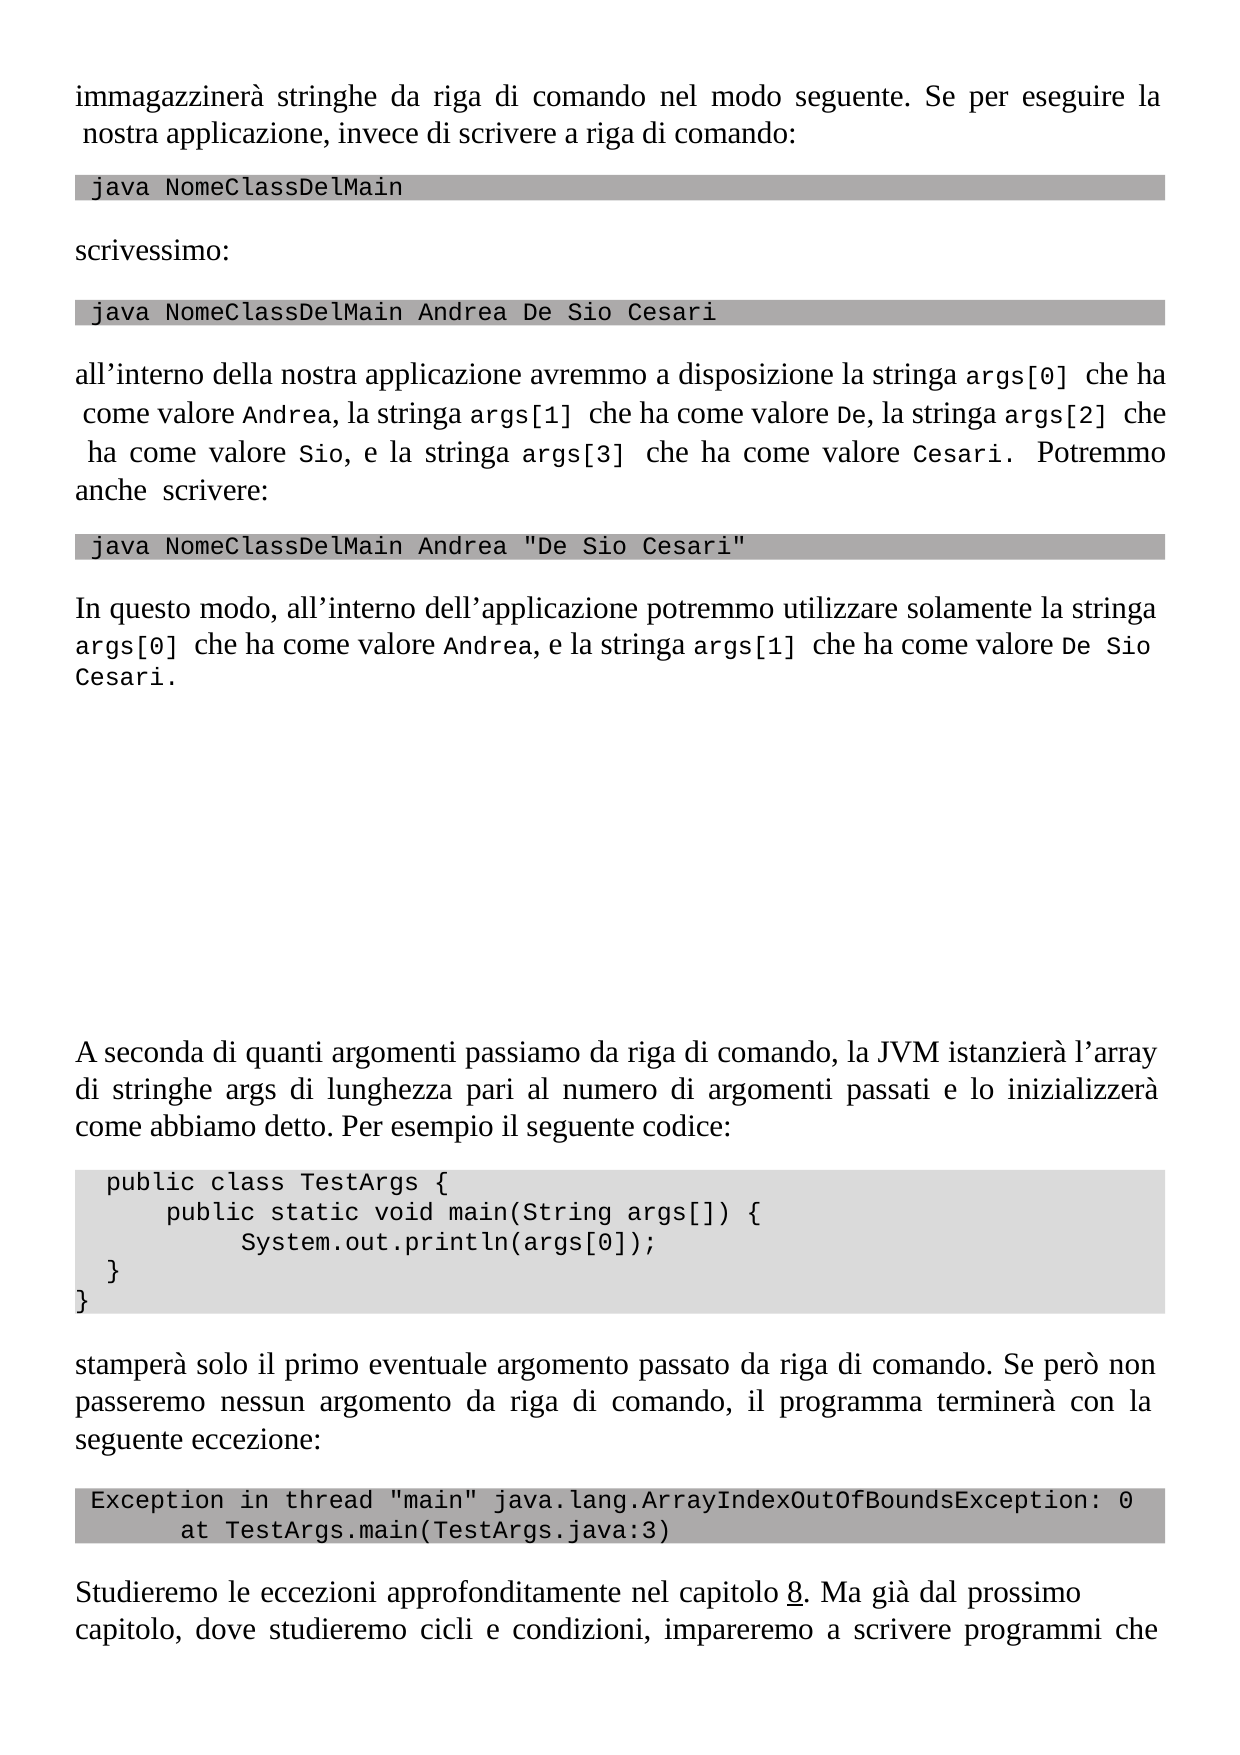

immagazzinerà stringhe da riga di comando nel modo seguente. Se per eseguire la  nostra applicazione, invece di scrivere a riga di comando:
java NomeClassDelMain
scrivessimo:
java NomeClassDelMain Andrea De Sio Cesari
all’interno della nostra applicazione avremmo a disposizione la stringa args[0] che ha  come valore Andrea, la stringa args[1] che ha come valore De, la stringa args[2] che  ha come valore Sio, e la stringa args[3] che ha come valore Cesari. Potremmo anche  scrivere:
java NomeClassDelMain Andrea "De Sio Cesari"
In questo modo, all’interno dell’applicazione potremmo utilizzare solamente la stringa  args[0] che ha come valore Andrea, e la stringa args[1] che ha come valore De Sio  Cesari.
A seconda di quanti argomenti passiamo da riga di comando, la JVM istanzierà l’array  di stringhe args di lunghezza pari al numero di argomenti passati e lo inizializzerà  come abbiamo detto. Per esempio il seguente codice:
public class TestArgs {
public static void main(String args[]) {  System.out.println(args[0]);
}
}
stamperà solo il primo eventuale argomento passato da riga di comando. Se però non  passeremo nessun argomento da riga di comando, il programma terminerà con la  seguente eccezione:
Exception in thread "main" java.lang.ArrayIndexOutOfBoundsException: 0
at TestArgs.main(TestArgs.java:3)
Studieremo le eccezioni approfonditamente nel capitolo 8. Ma già dal prossimo  capitolo, dove studieremo cicli e condizioni, impareremo a scrivere programmi che